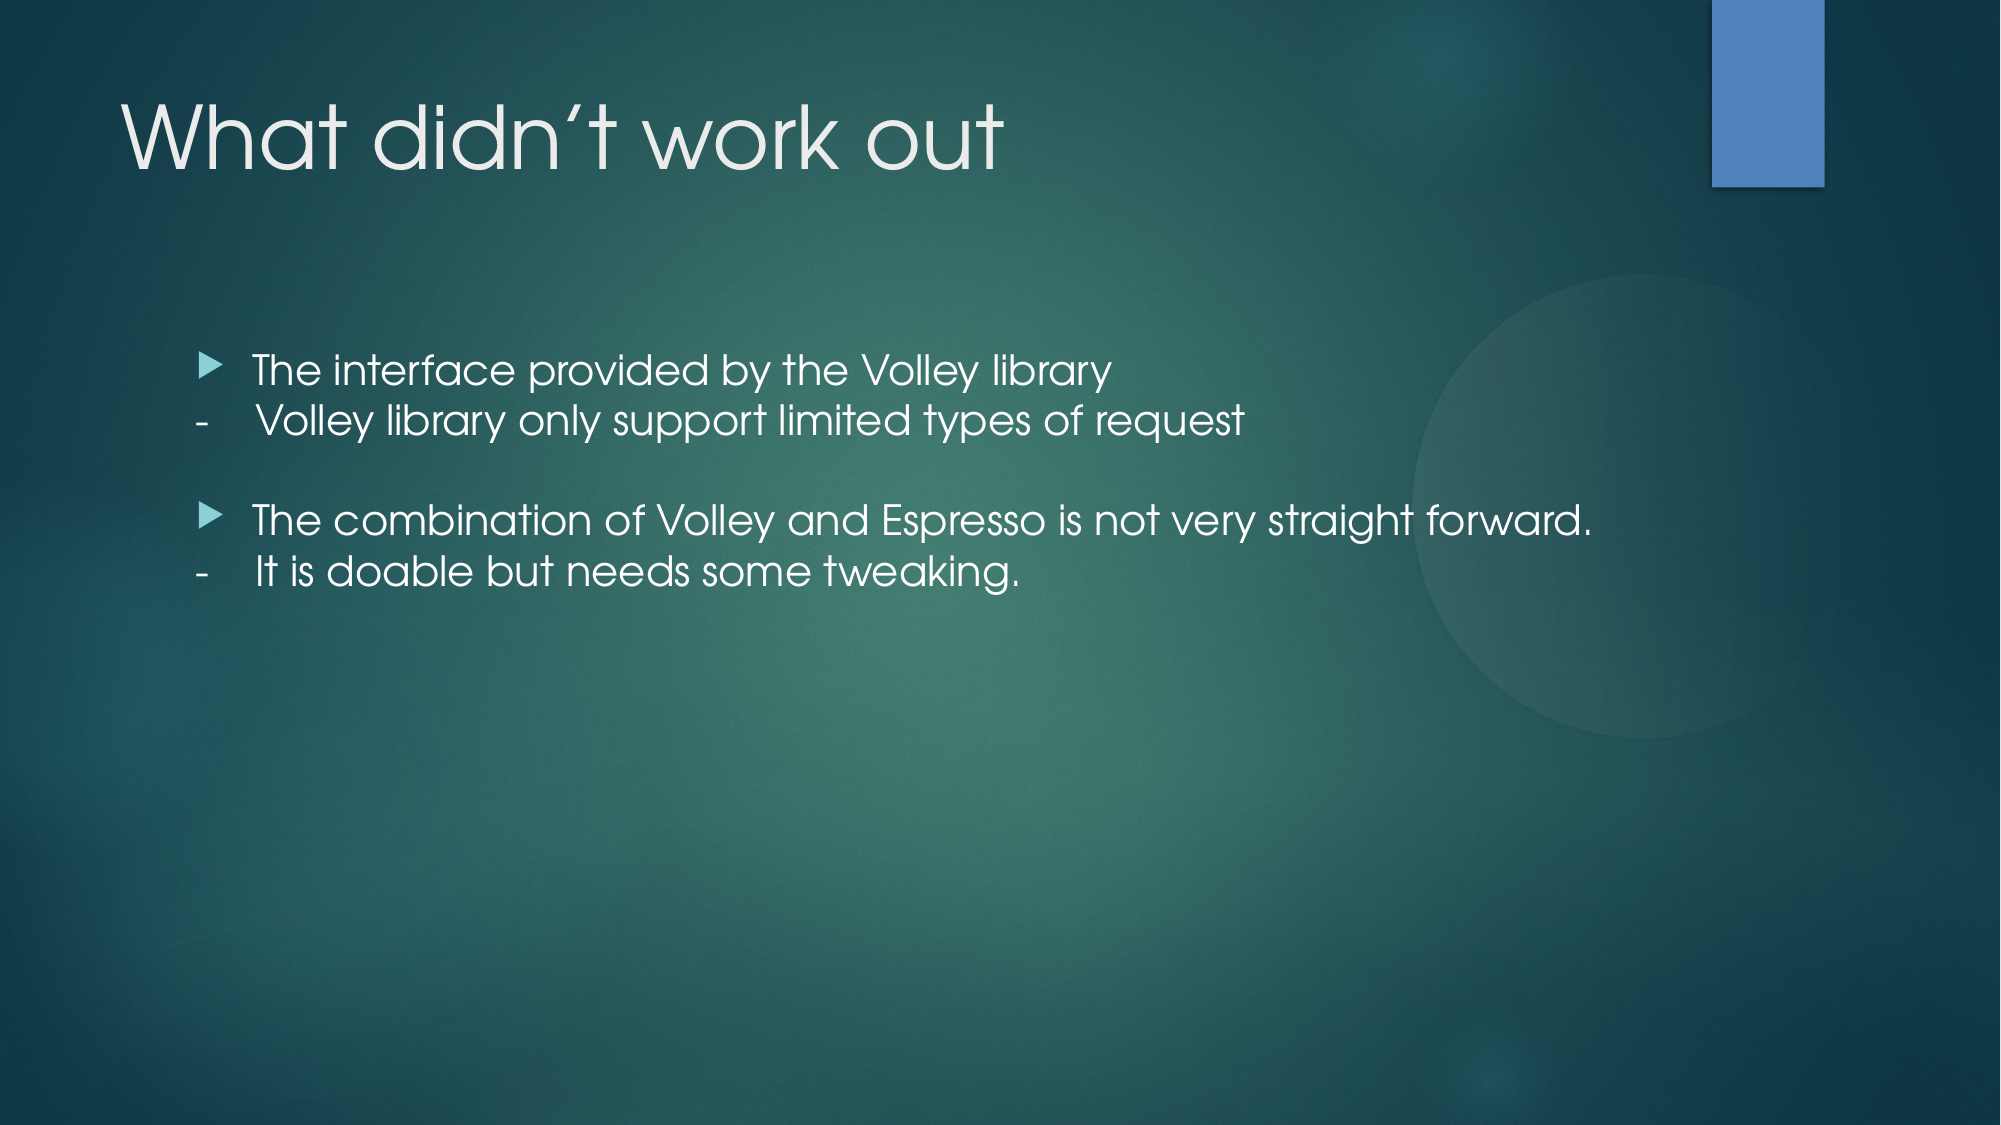

What didn’t work out
The interface provided by the Volley library
-    Volley library only support limited types of request

The combination of Volley and Espresso is not very straight forward.
-    It is doable but needs some tweaking.